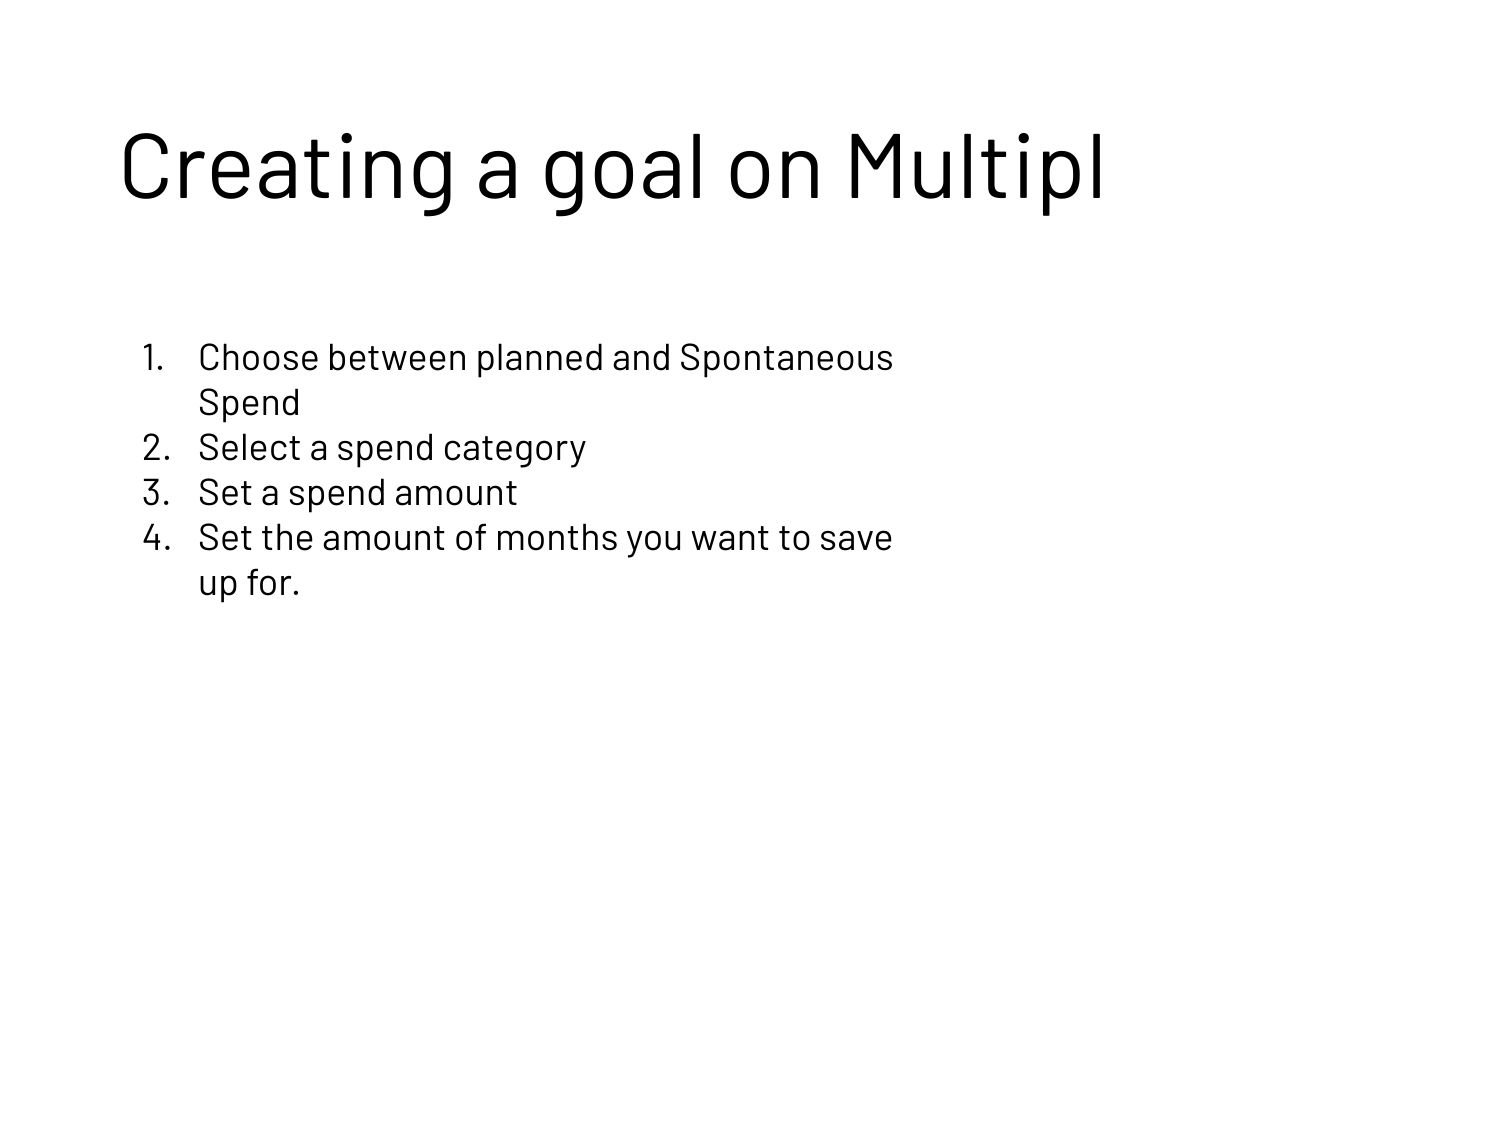

# Creating a goal on Multipl

Choose between planned and Spontaneous Spend
Select a spend category
Set a spend amount
Set the amount of months you want to save up for.